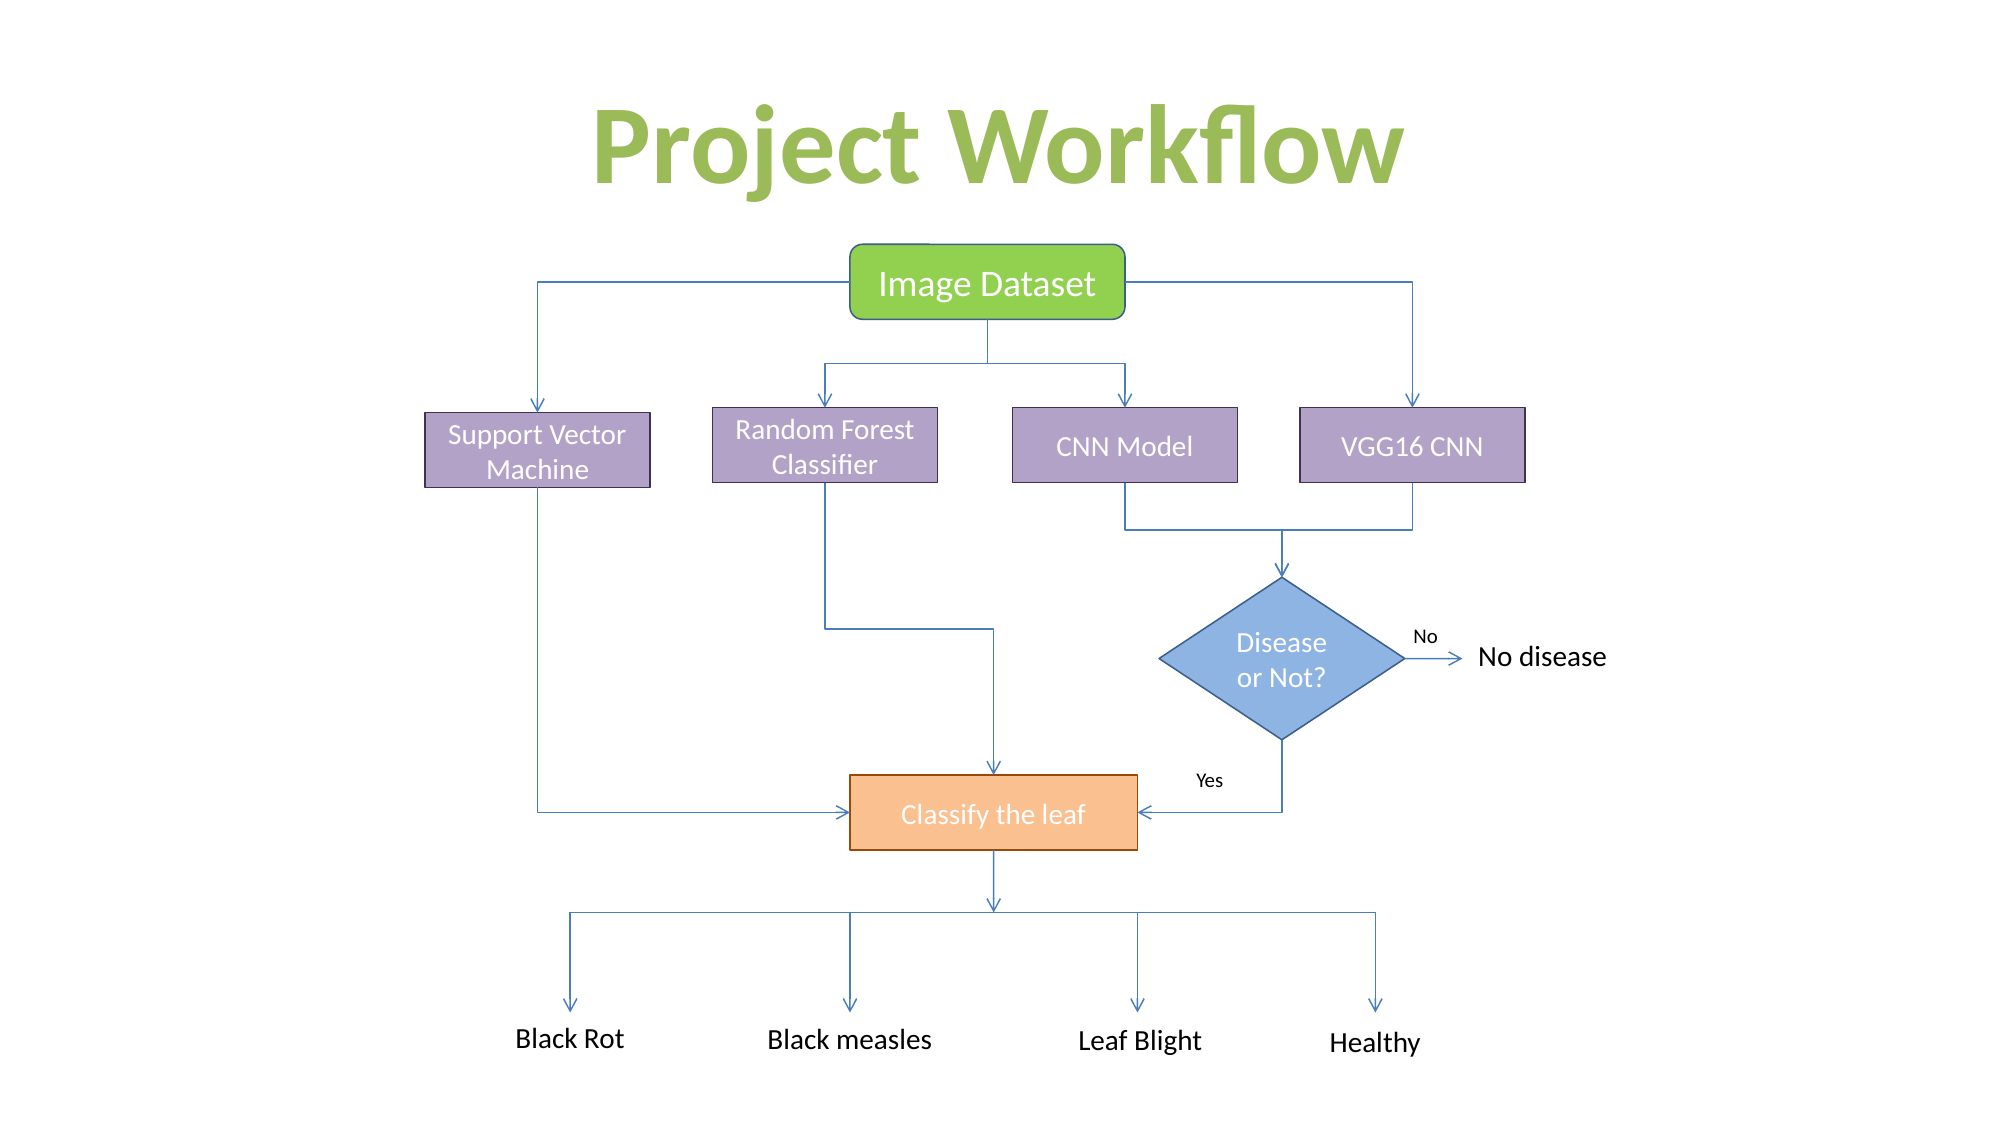

Project Workflow
Image Dataset
Random Forest Classifier
CNN Model
VGG16 CNN
Support Vector Machine
Disease or Not?
No
No disease
Yes
Classify the leaf
Black Rot
Black measles
Leaf Blight
Healthy